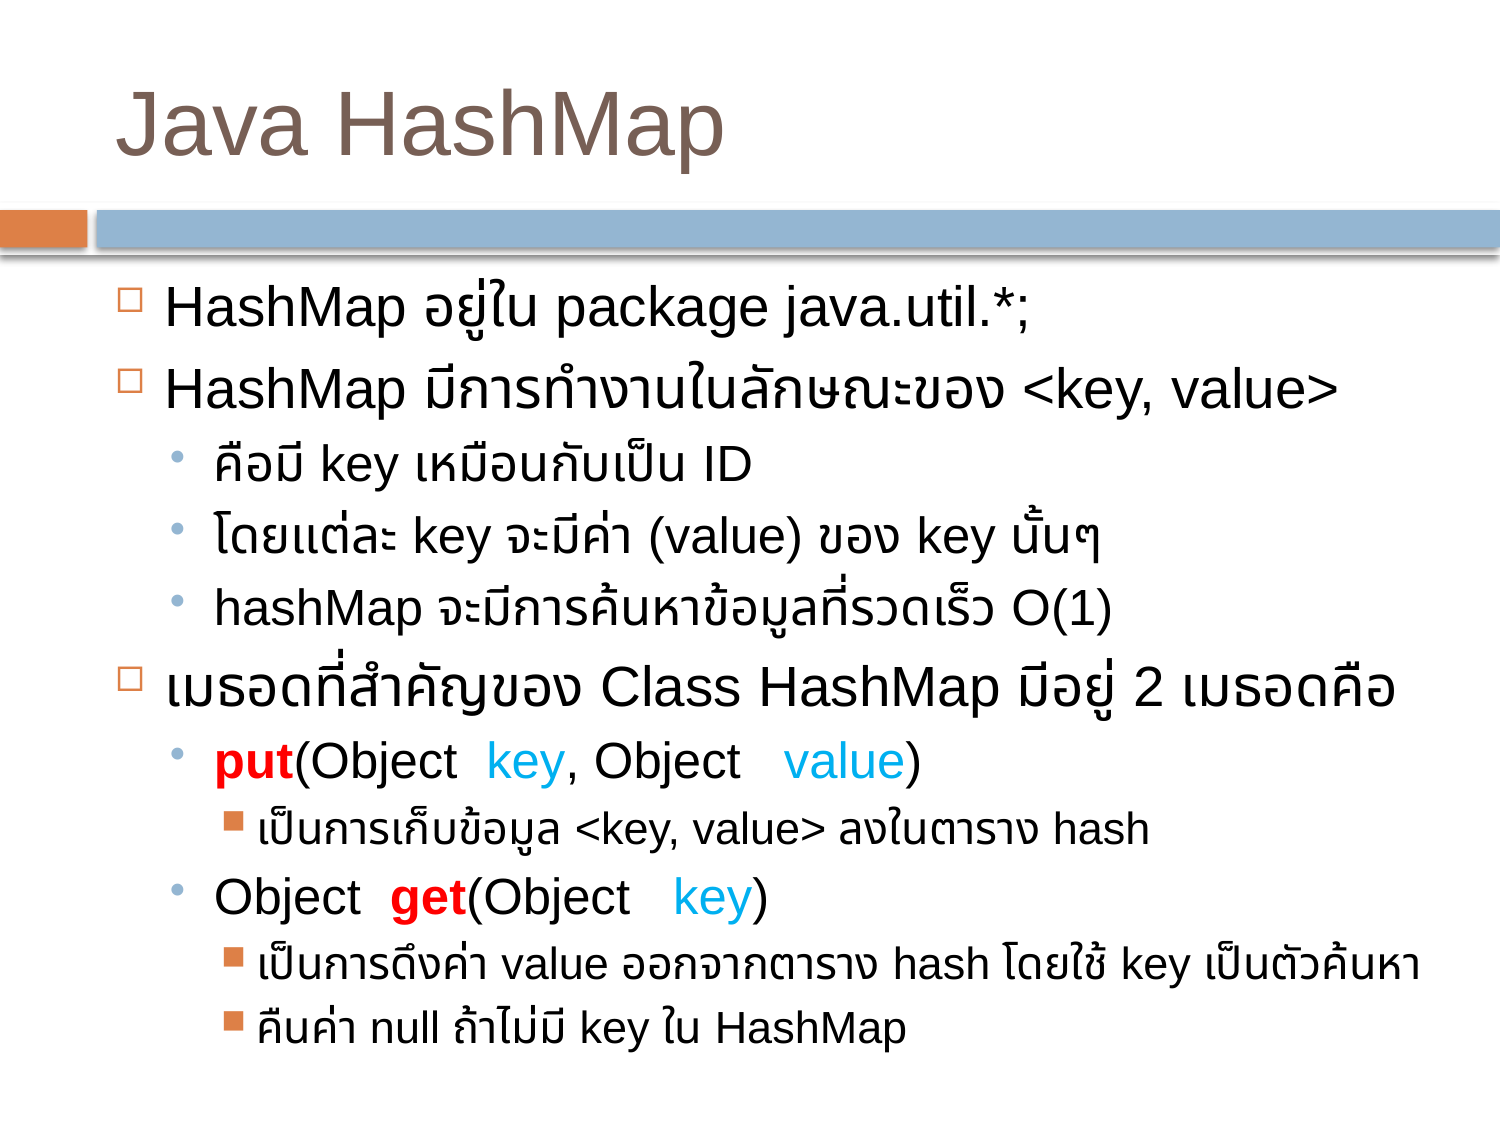

# Java HashMap
HashMap อยู่ใน package java.util.*;
HashMap มีการทำงานในลักษณะของ <key, value>
คือมี key เหมือนกับเป็น ID
โดยแต่ละ key จะมีค่า (value) ของ key นั้นๆ
hashMap จะมีการค้นหาข้อมูลที่รวดเร็ว O(1)
เมธอดที่สำคัญของ Class HashMap มีอยู่ 2 เมธอดคือ
put(Object  key, Object   value)
เป็นการเก็บข้อมูล <key, value> ลงในตาราง hash
Object  get(Object   key)
เป็นการดึงค่า value ออกจากตาราง hash โดยใช้ key เป็นตัวค้นหา
คืนค่า null ถ้าไม่มี key ใน HashMap